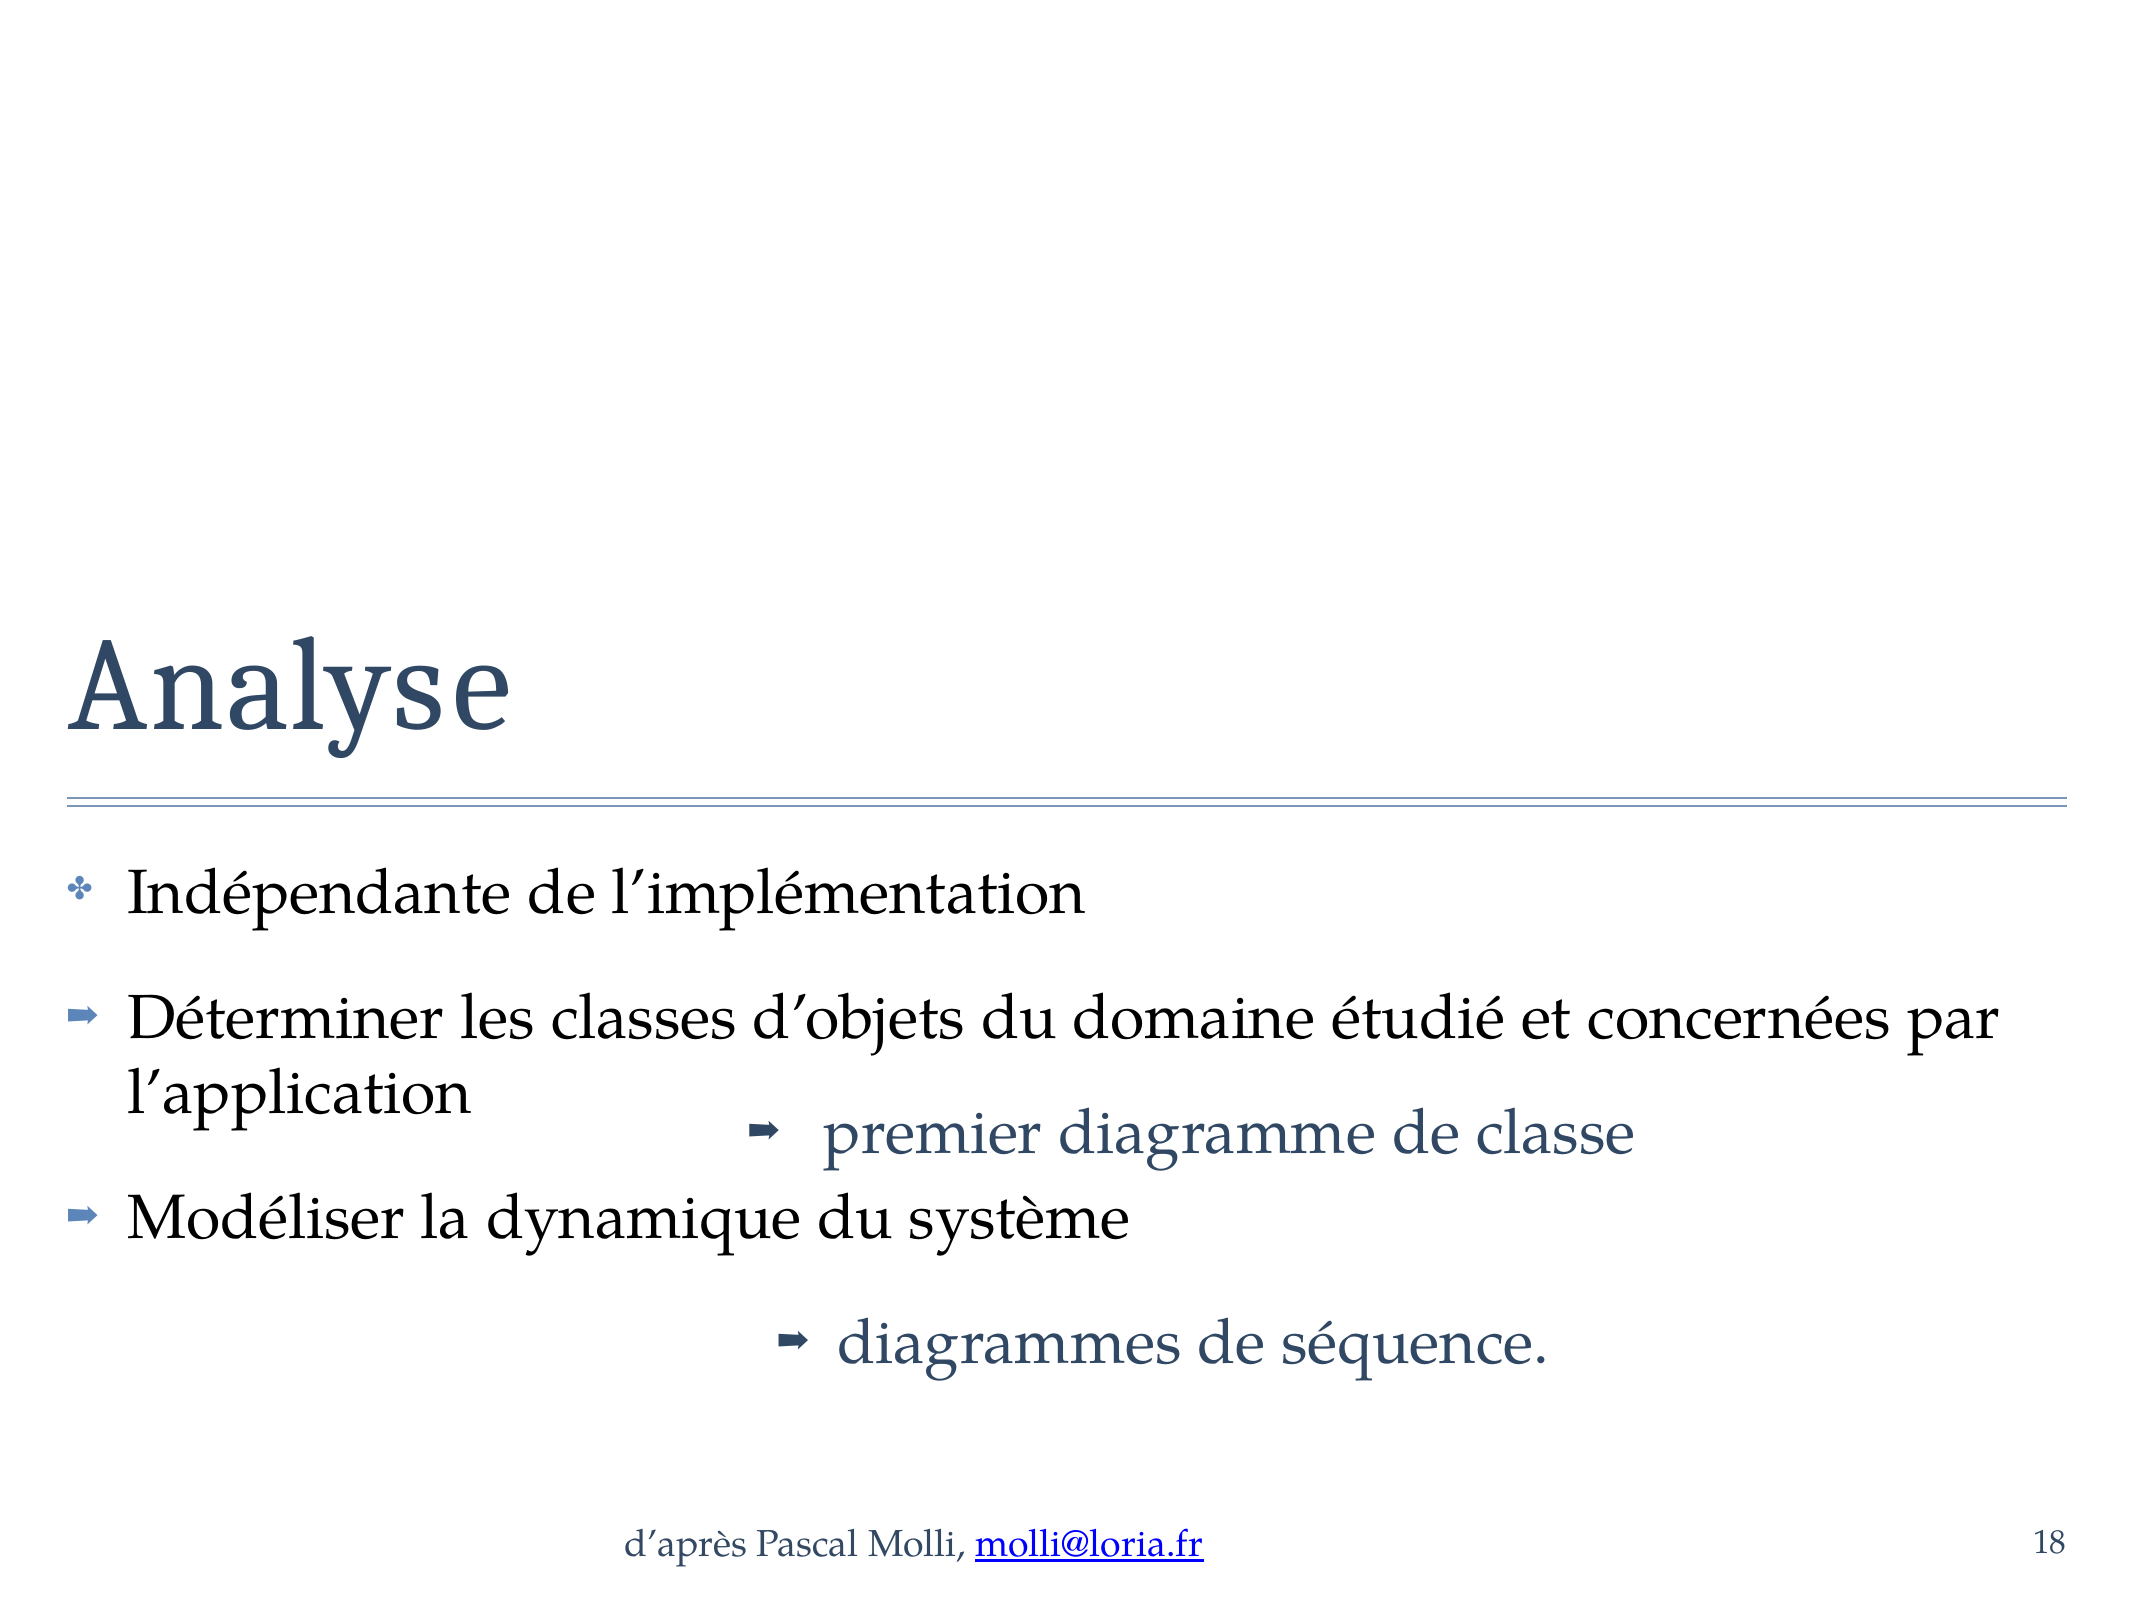

# Analyse

Indépendante de l’implémentation
Déterminer les classes d’objets du domaine étudié et concernées par
✤
➡
l’application
premier diagramme de classe
➡
Modéliser la dynamique du système
➡
diagrammes de séquence.
➡
d’après Pascal Molli, molli@loria.fr
18